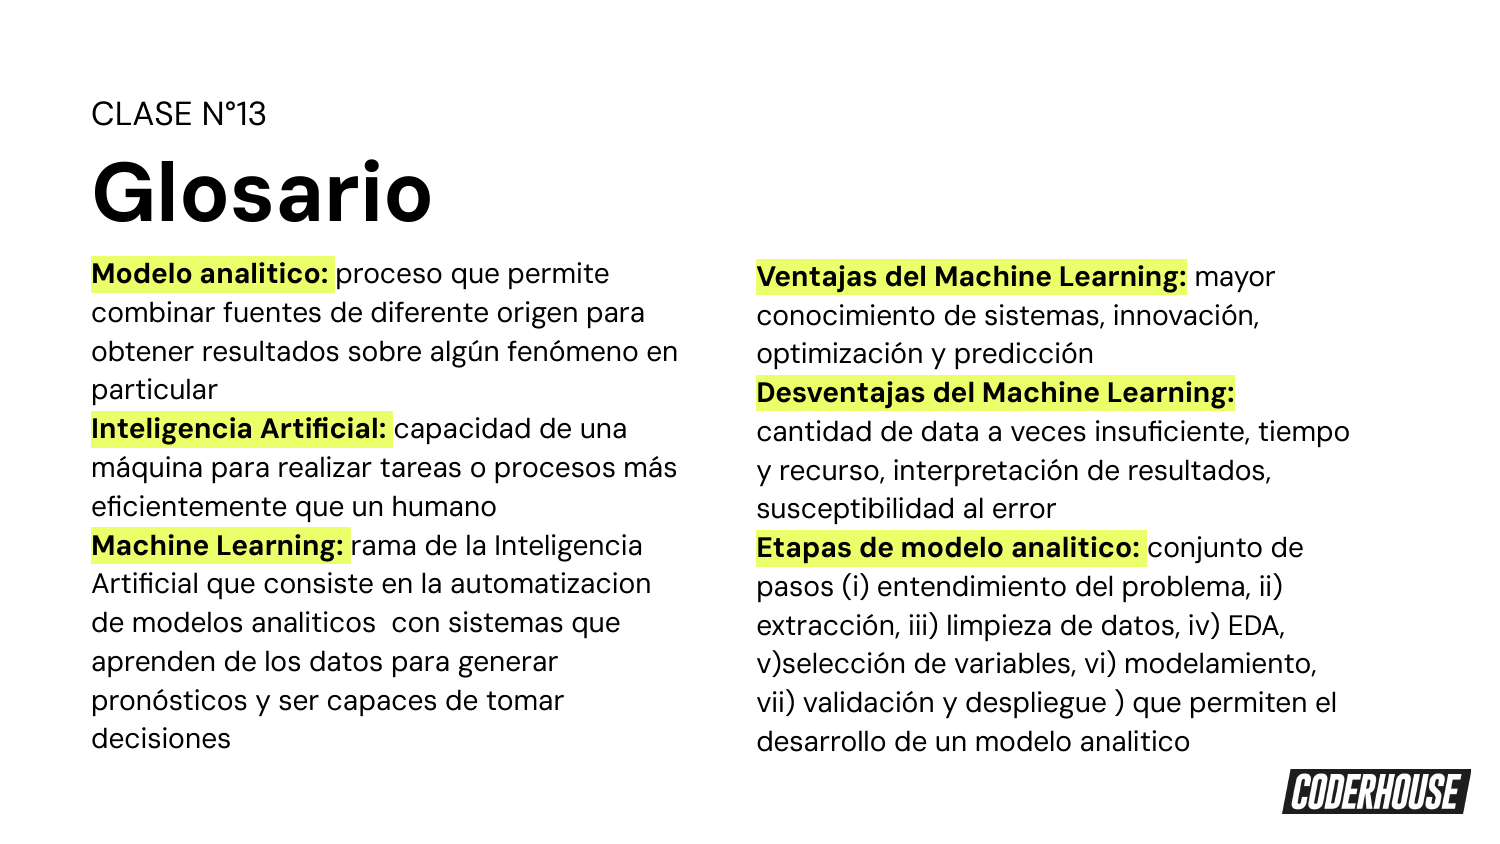

CLASE N°13
Glosario

Modelo analitico: proceso que permite combinar fuentes de diferente origen para obtener resultados sobre algún fenómeno en particular
Inteligencia Artificial: capacidad de una máquina para realizar tareas o procesos más eficientemente que un humano
Machine Learning: rama de la Inteligencia Artificial que consiste en la automatizacion de modelos analiticos  con sistemas que aprenden de los datos para generar pronósticos y ser capaces de tomar decisiones

Ventajas del Machine Learning: mayor conocimiento de sistemas, innovación, optimización y predicción
Desventajas del Machine Learning: cantidad de data a veces insuficiente, tiempo y recurso, interpretación de resultados, susceptibilidad al error
Etapas de modelo analitico: conjunto de pasos (i) entendimiento del problema, ii) extracción, iii) limpieza de datos, iv) EDA, v)selección de variables, vi) modelamiento, vii) validación y despliegue ) que permiten el desarrollo de un modelo analitico